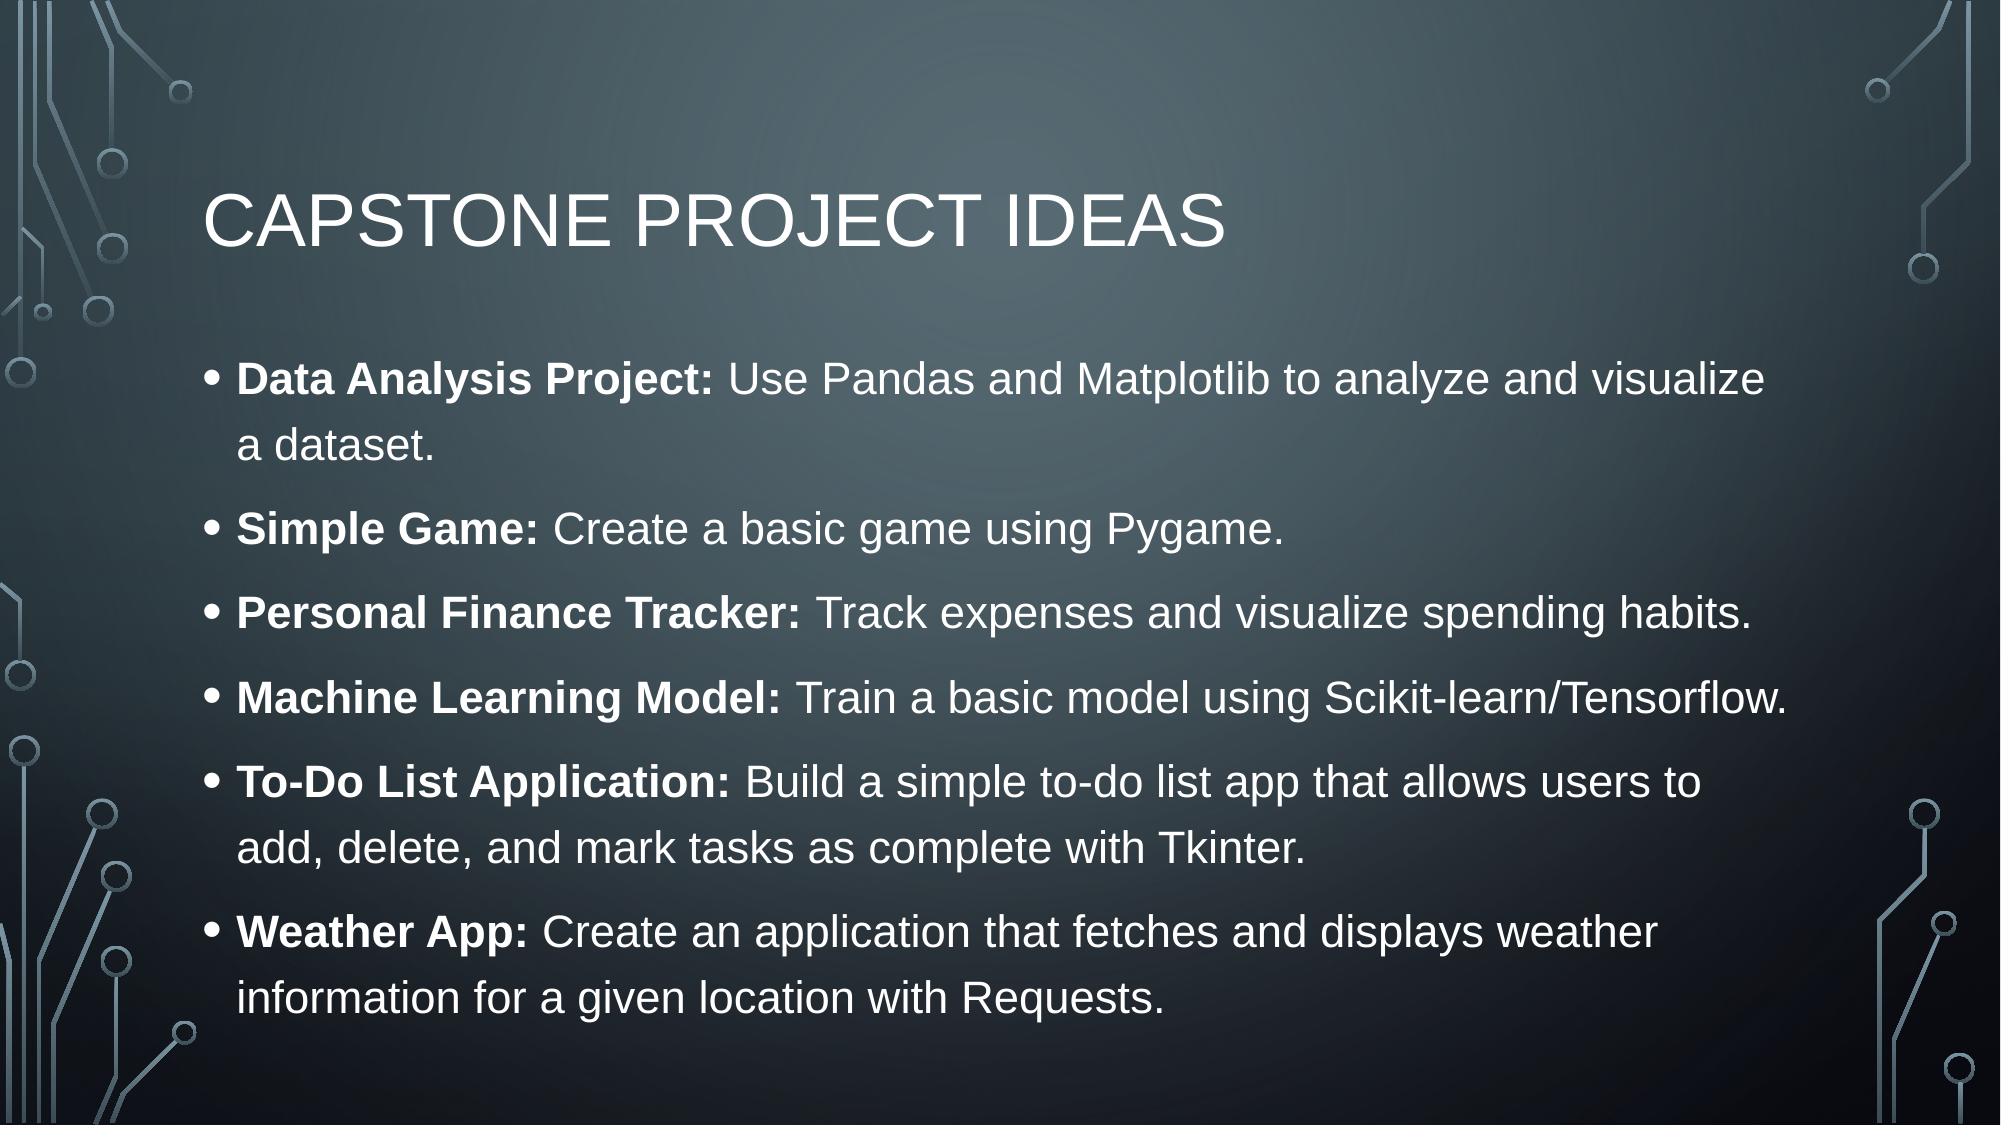

# Capstone Project Ideas
Data Analysis Project: Use Pandas and Matplotlib to analyze and visualize a dataset.
Simple Game: Create a basic game using Pygame.
Personal Finance Tracker: Track expenses and visualize spending habits.
Machine Learning Model: Train a basic model using Scikit-learn/Tensorflow.
To-Do List Application: Build a simple to-do list app that allows users to add, delete, and mark tasks as complete with Tkinter.
Weather App: Create an application that fetches and displays weather information for a given location with Requests.